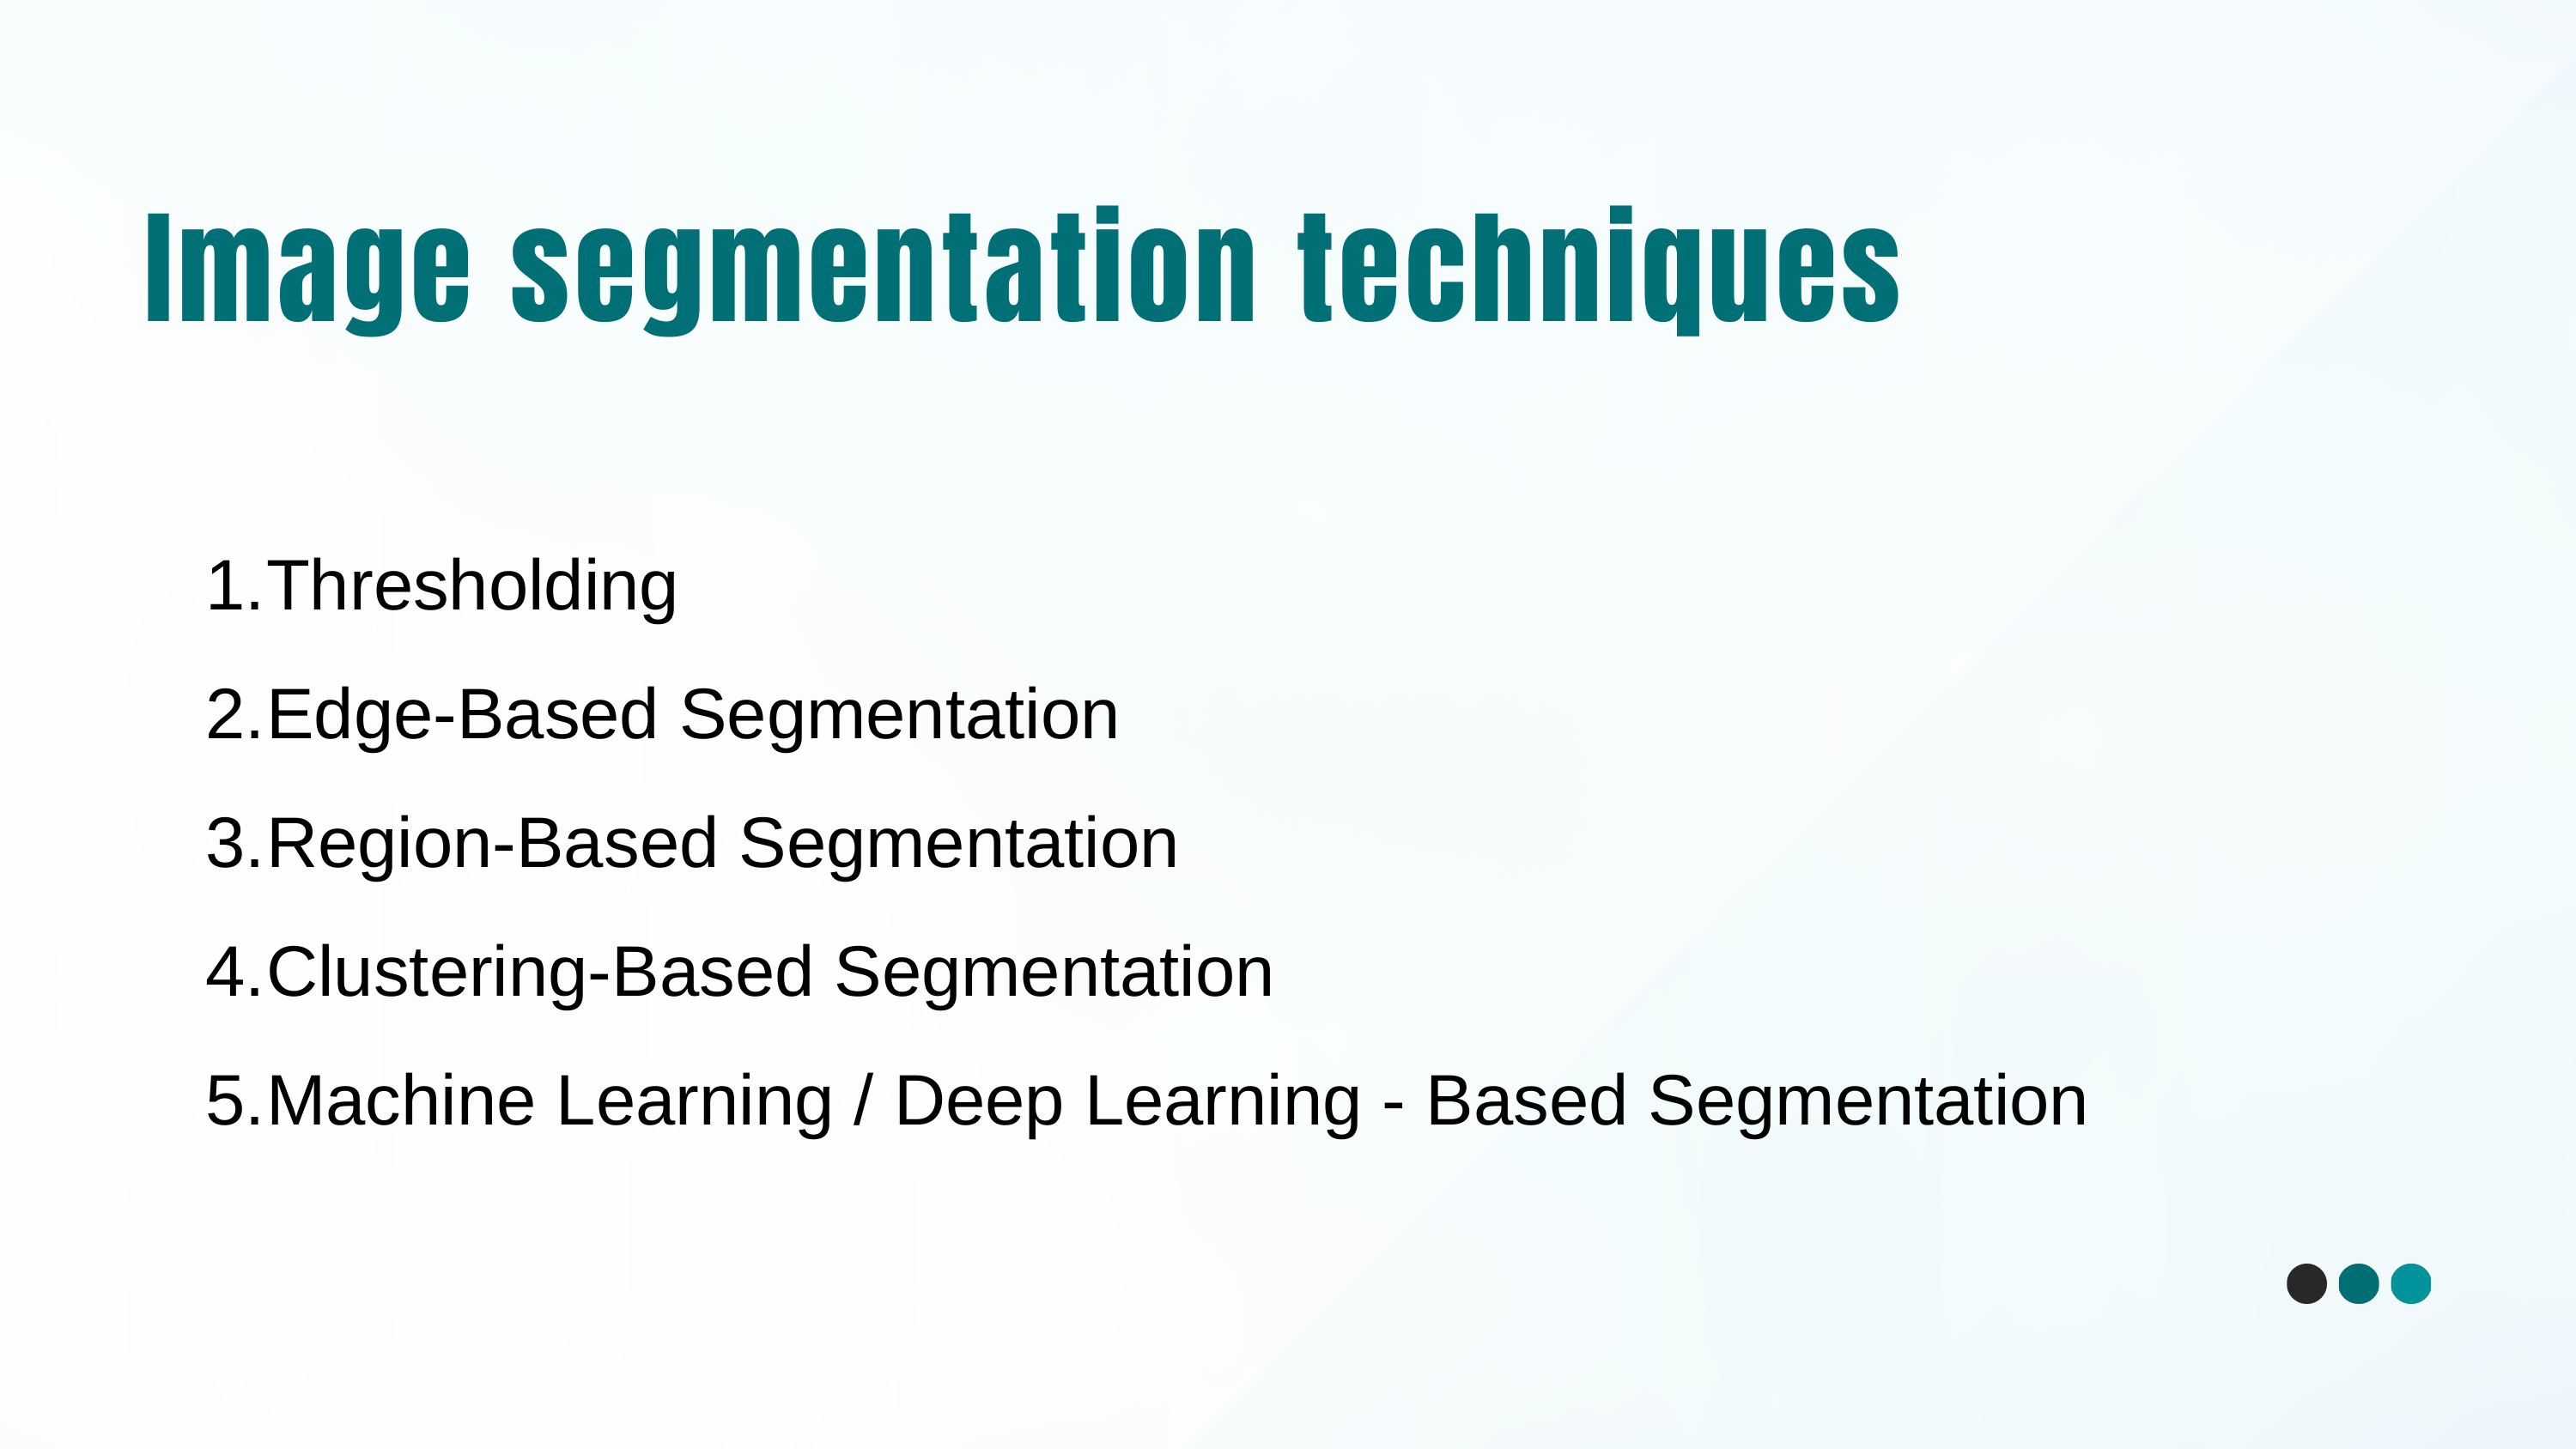

Image segmentation techniques
Thresholding
Edge-Based Segmentation
Region-Based Segmentation
Clustering-Based Segmentation
Machine Learning / Deep Learning - Based Segmentation